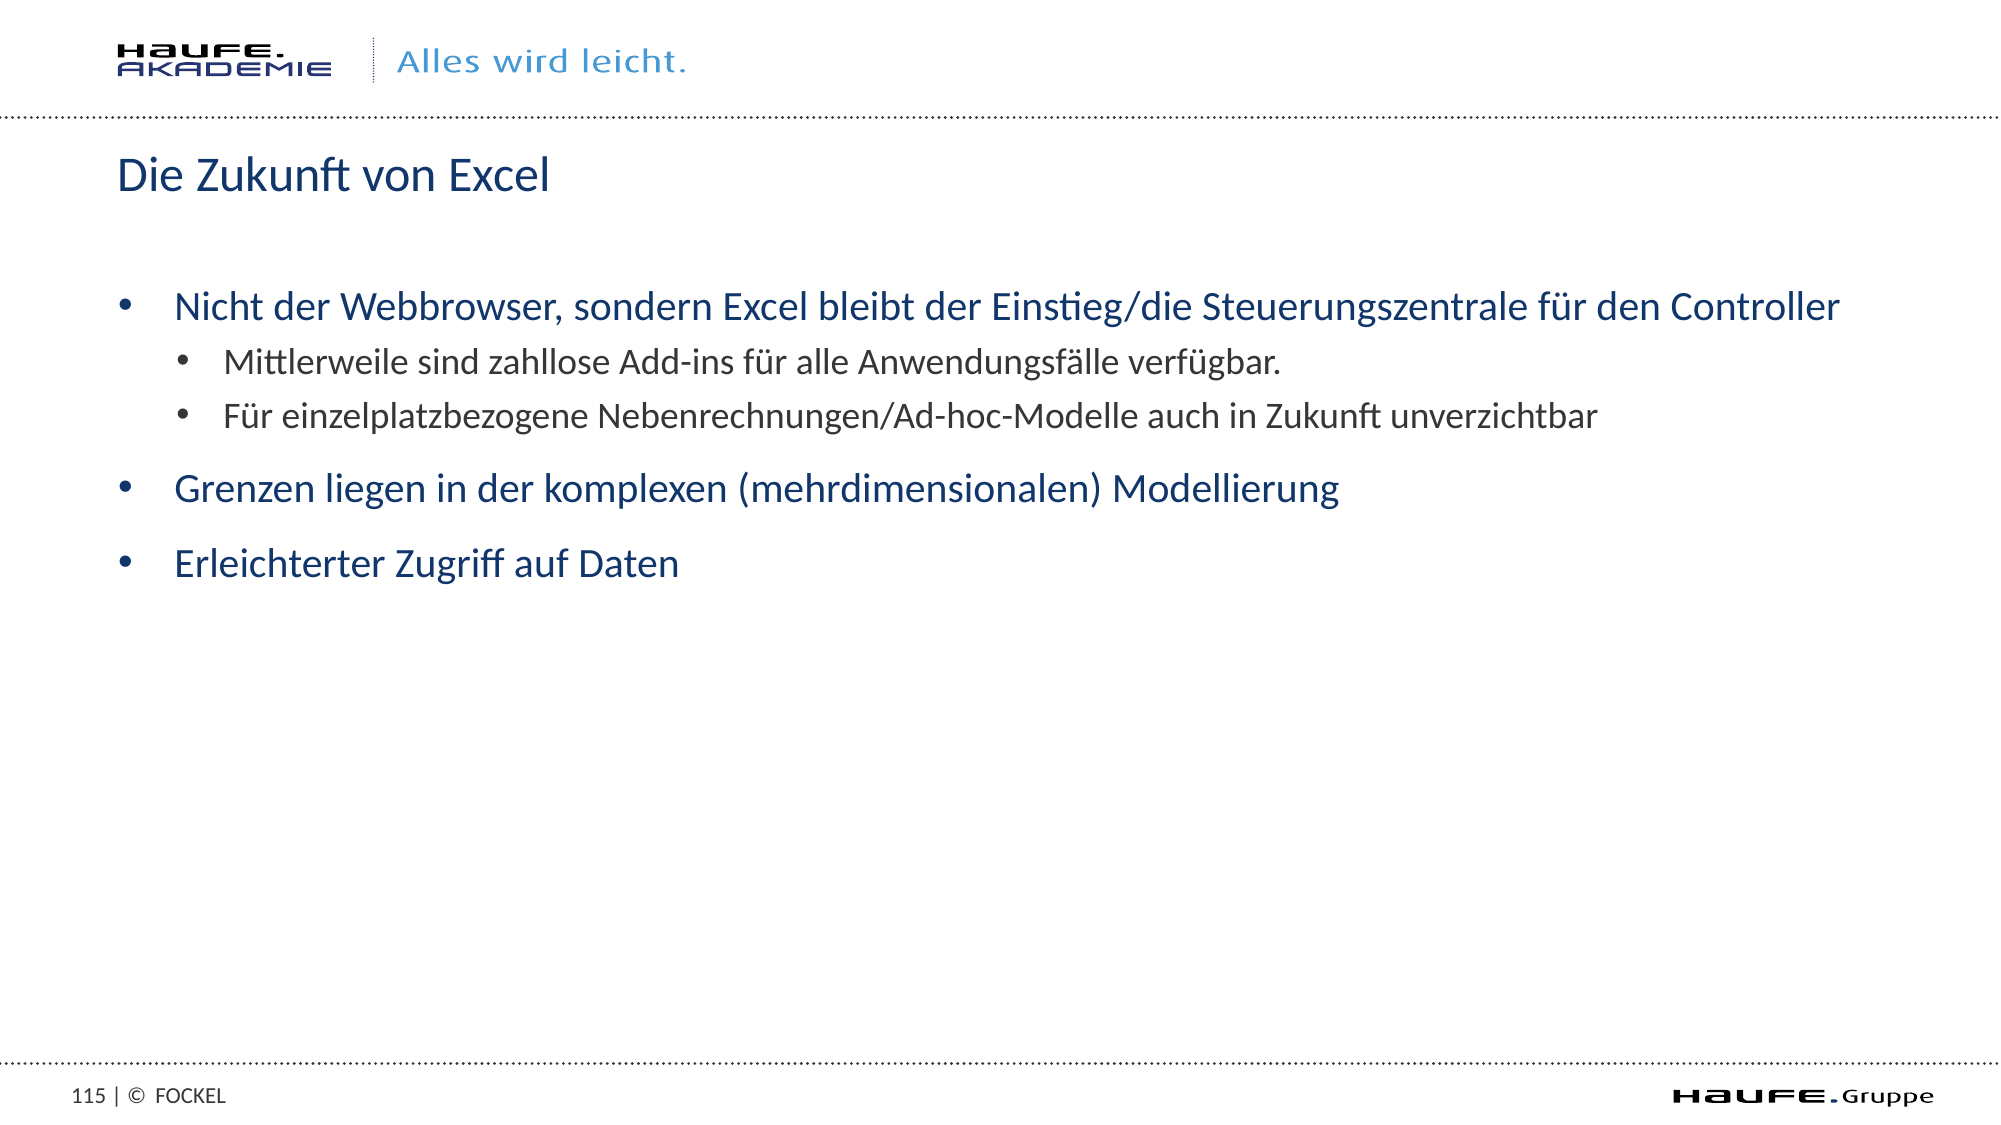

# Die Zukunft von Excel
Nicht der Webbrowser, sondern Excel bleibt der Einstieg/die Steuerungszentrale für den Controller
Mittlerweile sind zahllose Add-ins für alle Anwendungsfälle verfügbar.
Für einzelplatzbezogene Nebenrechnungen/Ad-hoc-Modelle auch in Zukunft unverzichtbar
Grenzen liegen in der komplexen (mehrdimensionalen) Modellierung
Erleichterter Zugriff auf Daten

115 | ©
Fockel